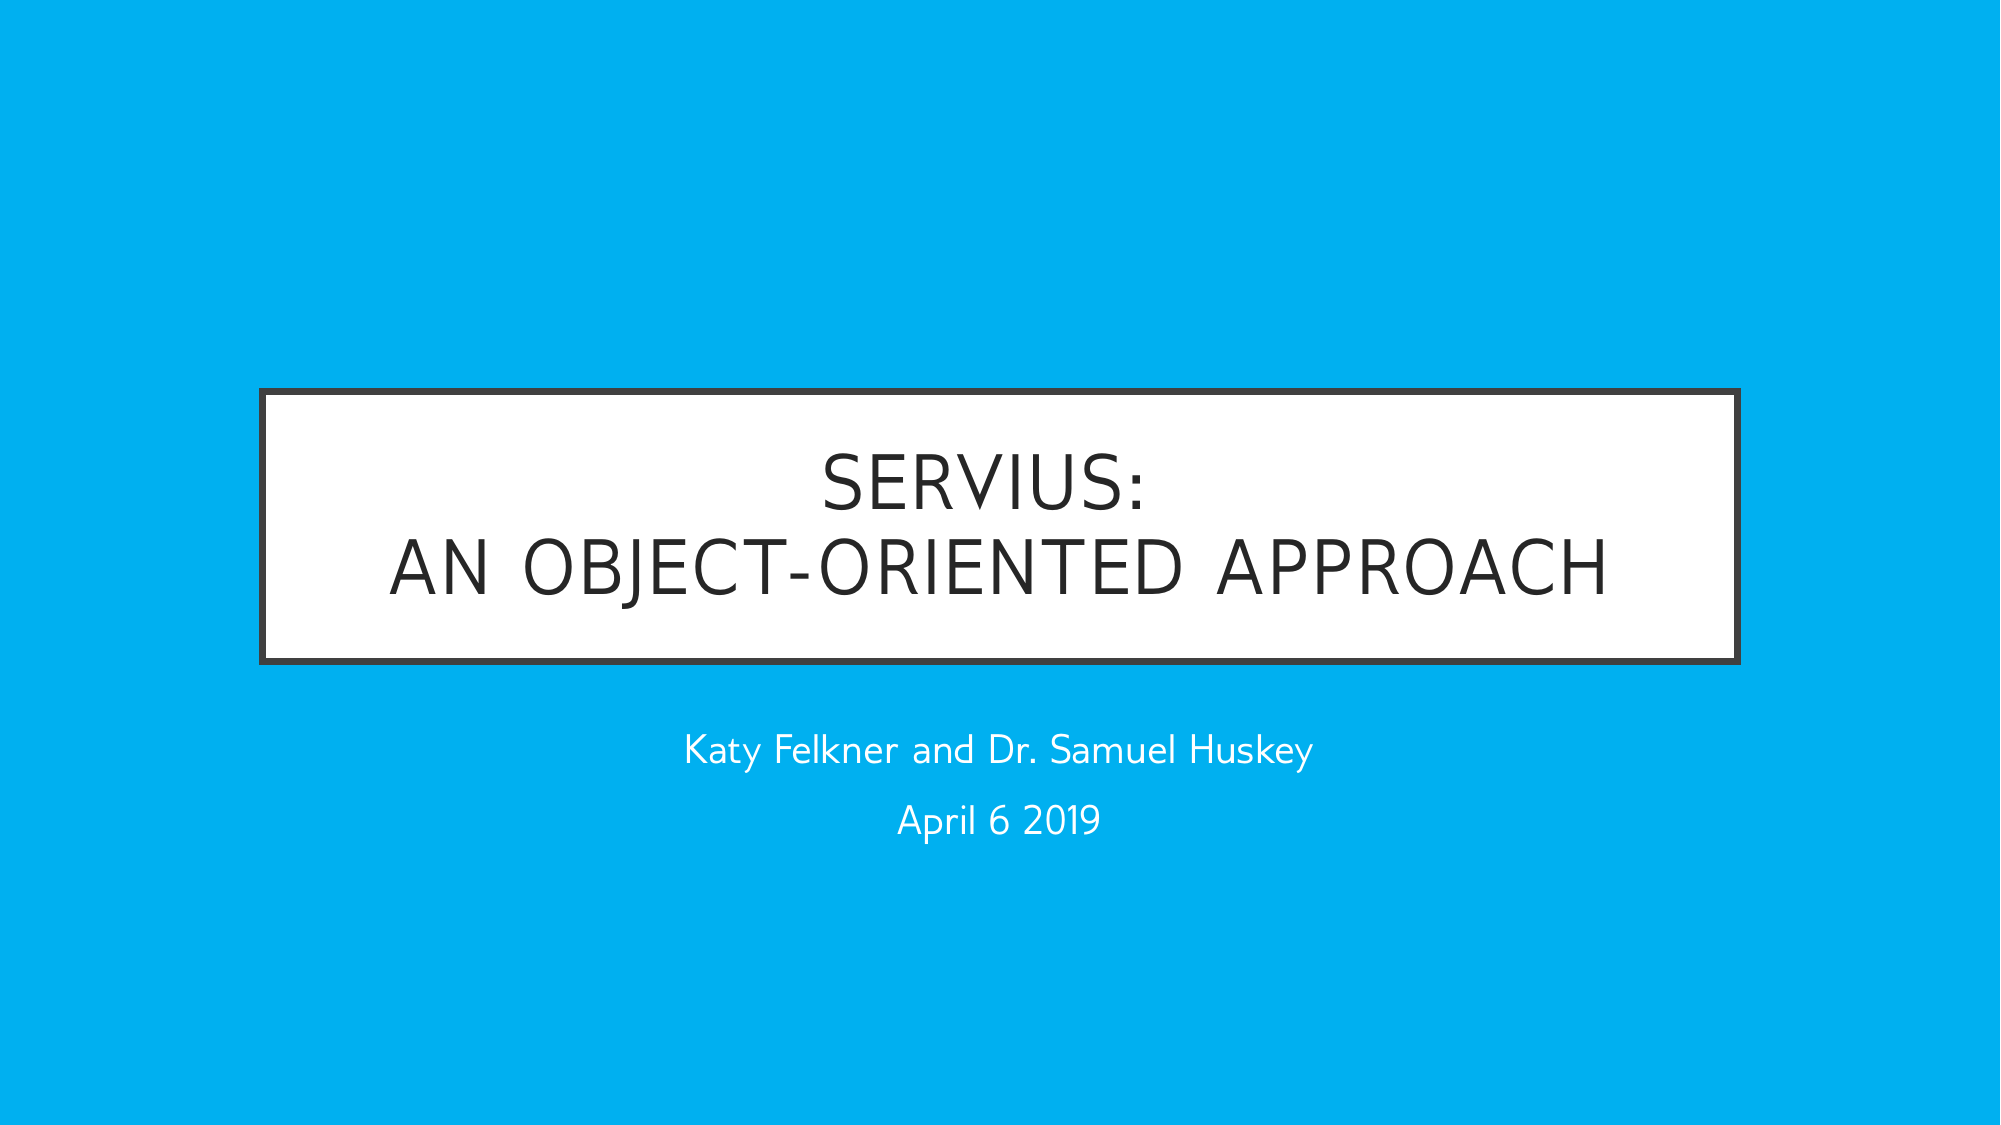

# Servius: An Object-oriented approach
Katy Felkner and Dr. Samuel Huskey
April 6 2019